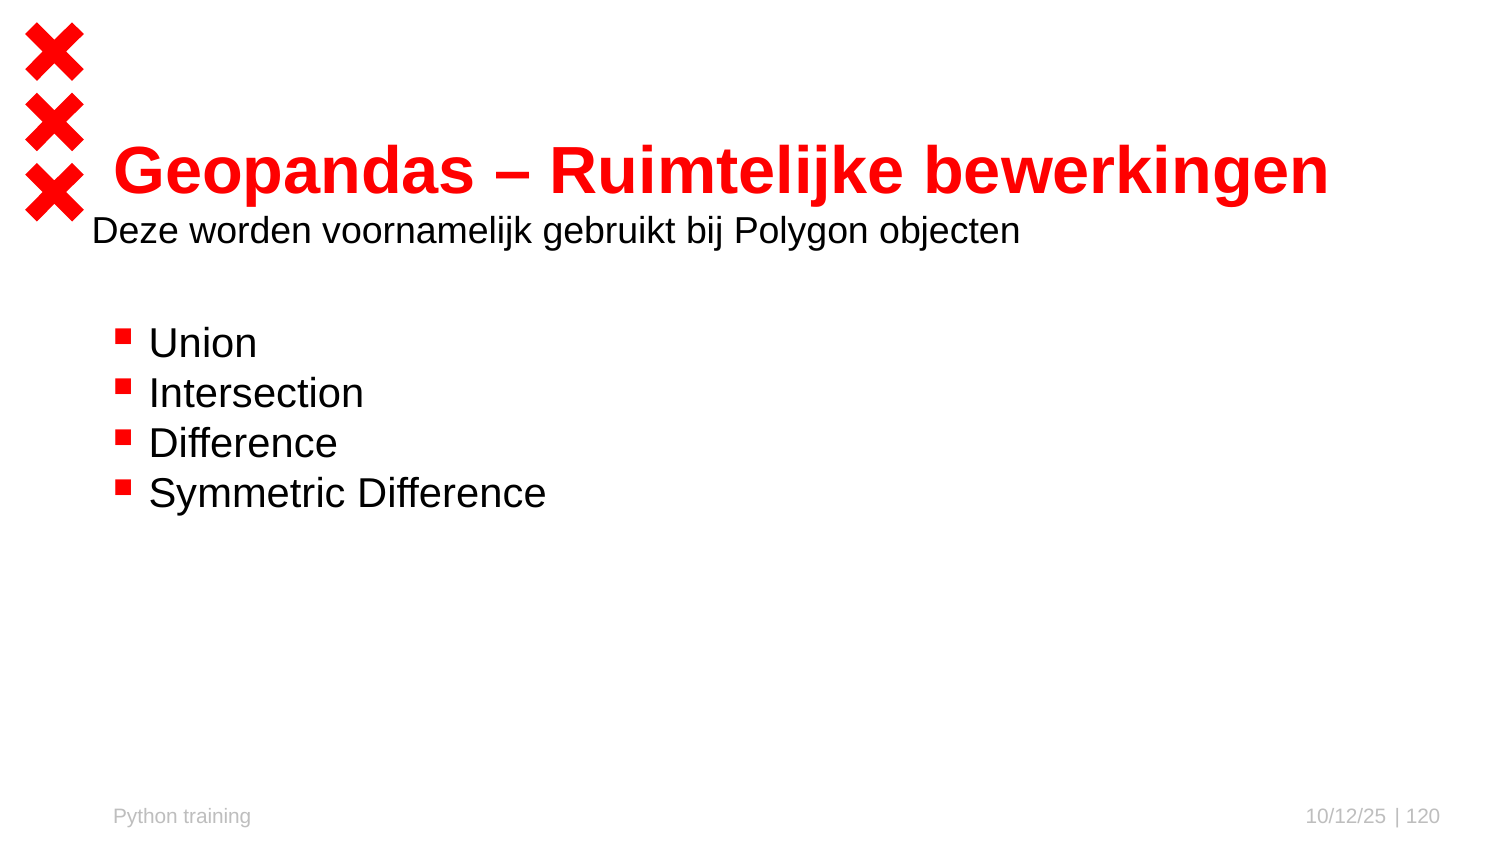

# Geopandas – Ruimtelijke bewerkingen
Deze worden voornamelijk gebruikt bij Polygon objecten
Union
Intersection
Difference
Symmetric Difference
Python training
10/12/25
| 120